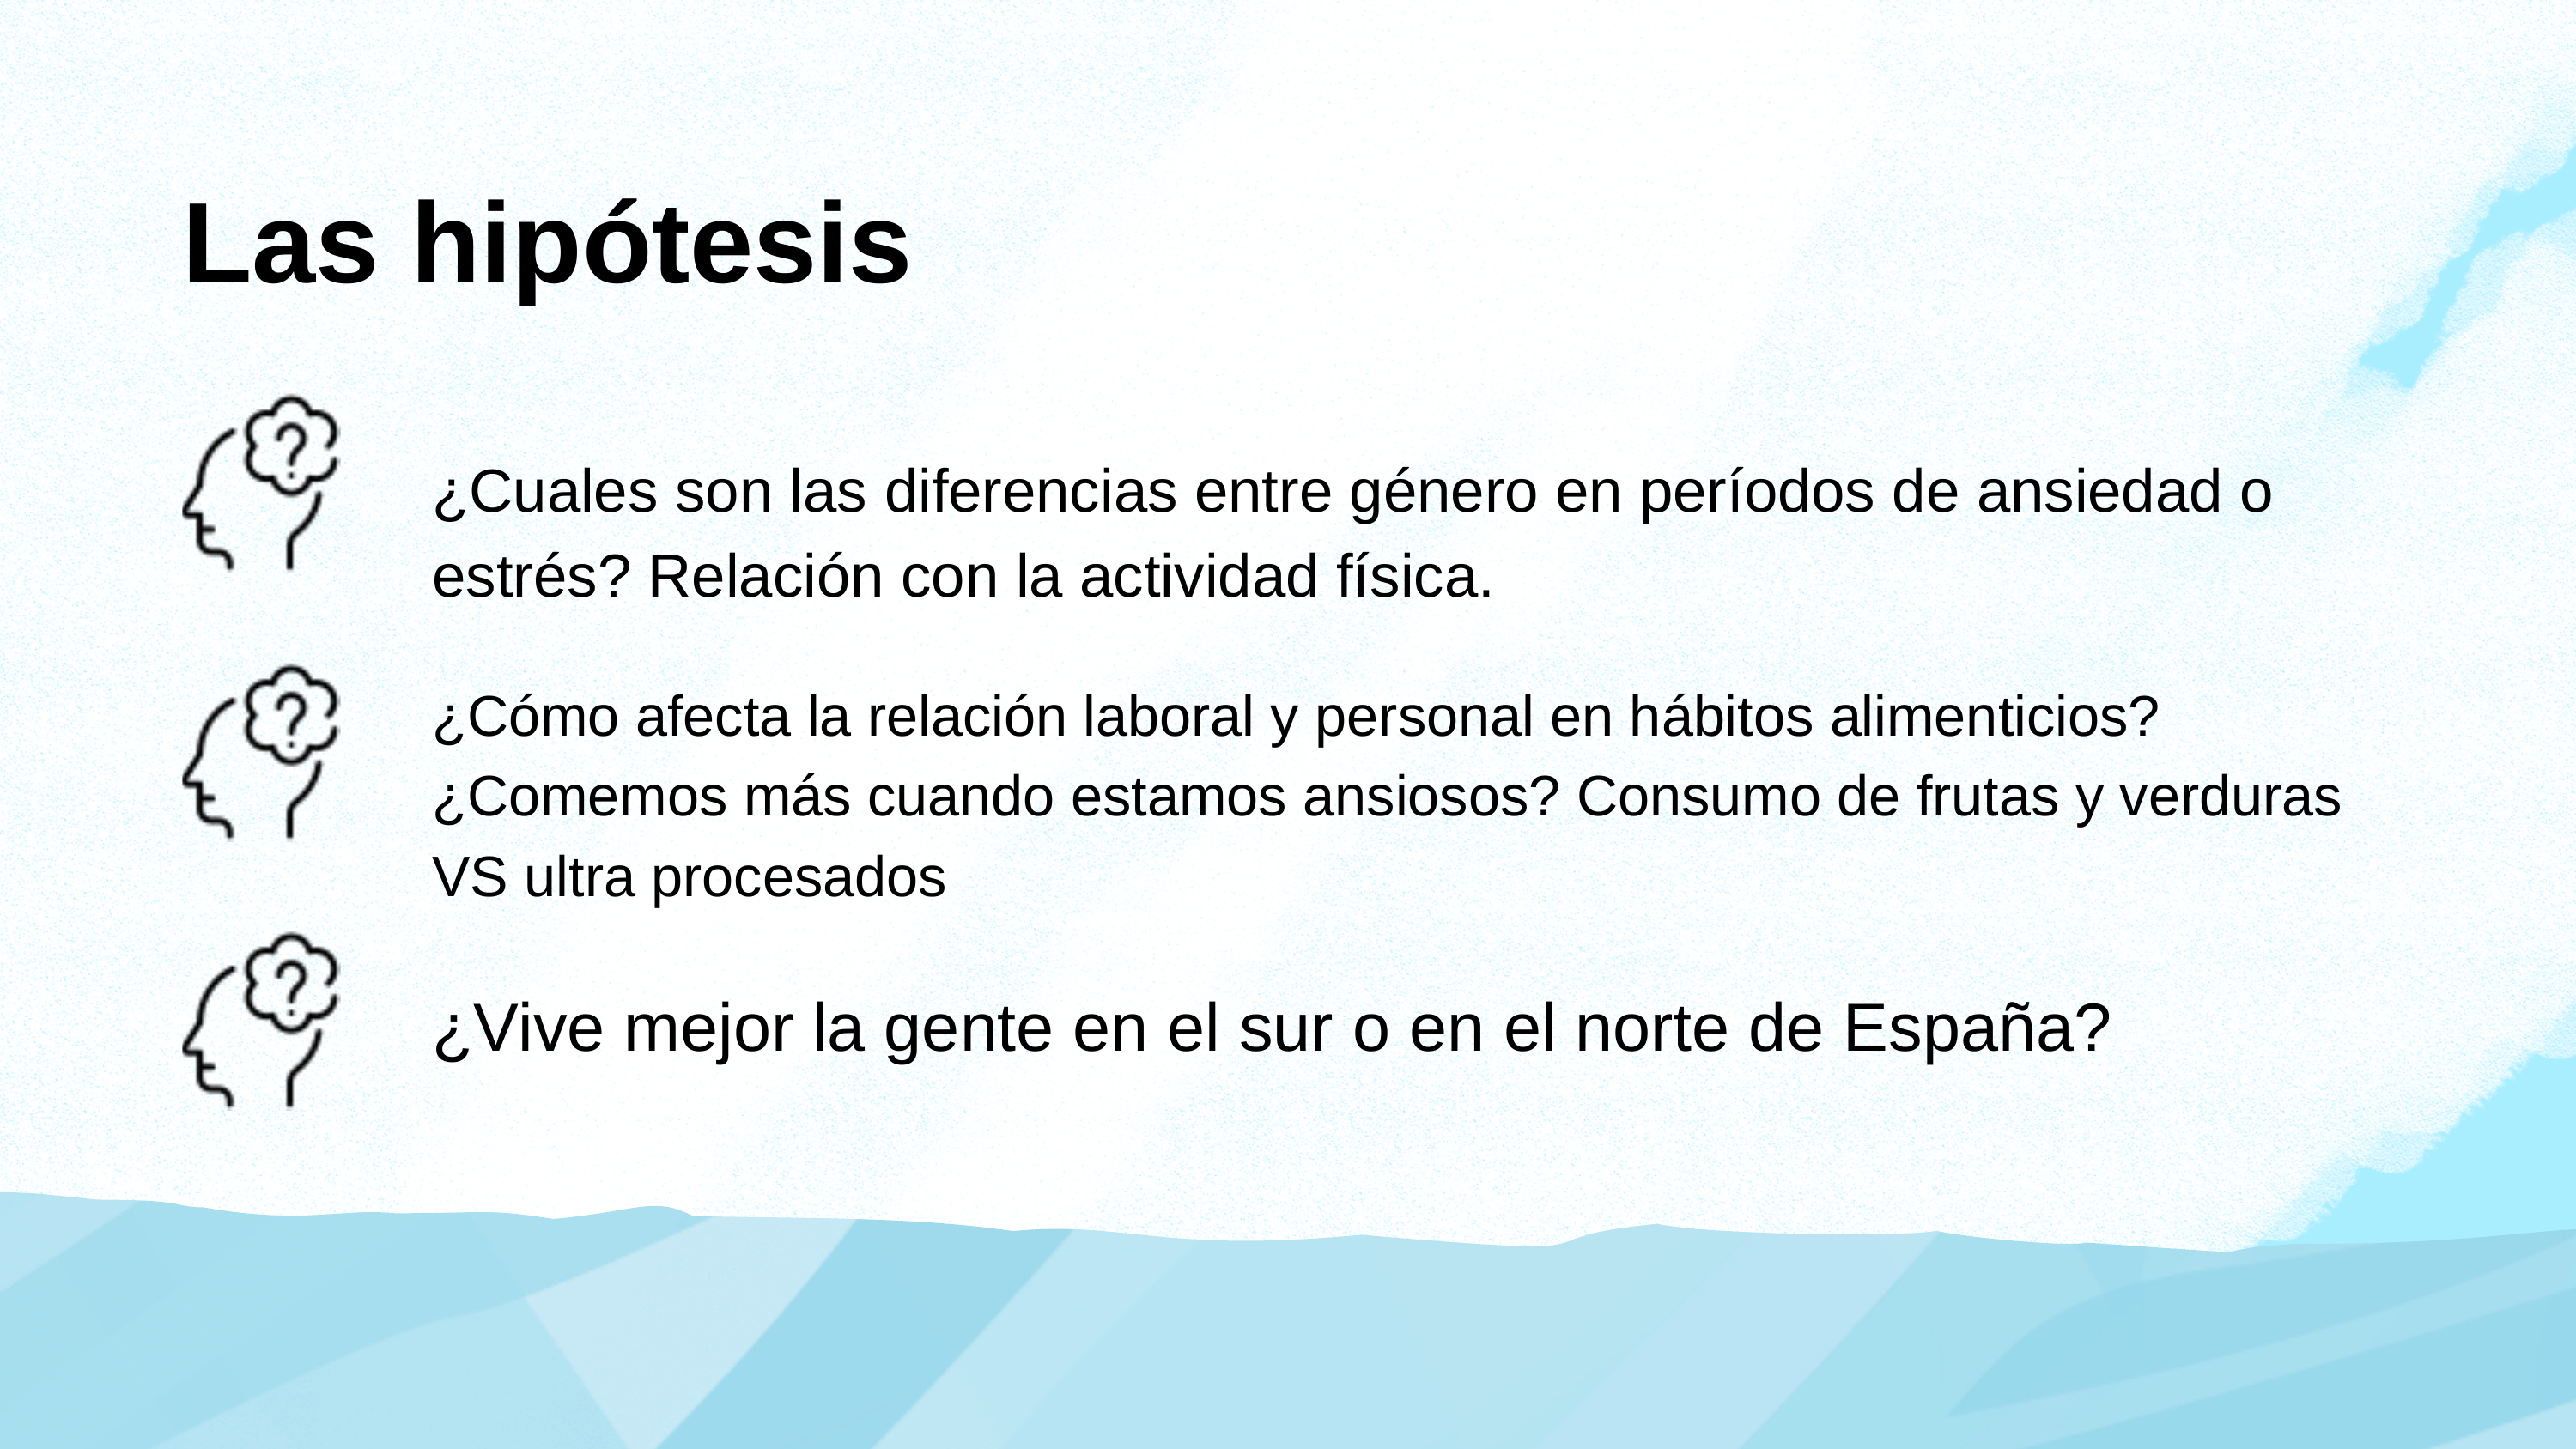

Las hipótesis

¿Cuales son las diferencias entre género en períodos de ansiedad o estrés? Relación con la actividad física.

¿Cómo afecta la relación laboral y personal en hábitos alimenticios? ¿Comemos más cuando estamos ansiosos? Consumo de frutas y verduras VS ultra procesados

¿Vive mejor la gente en el sur o en el norte de España?